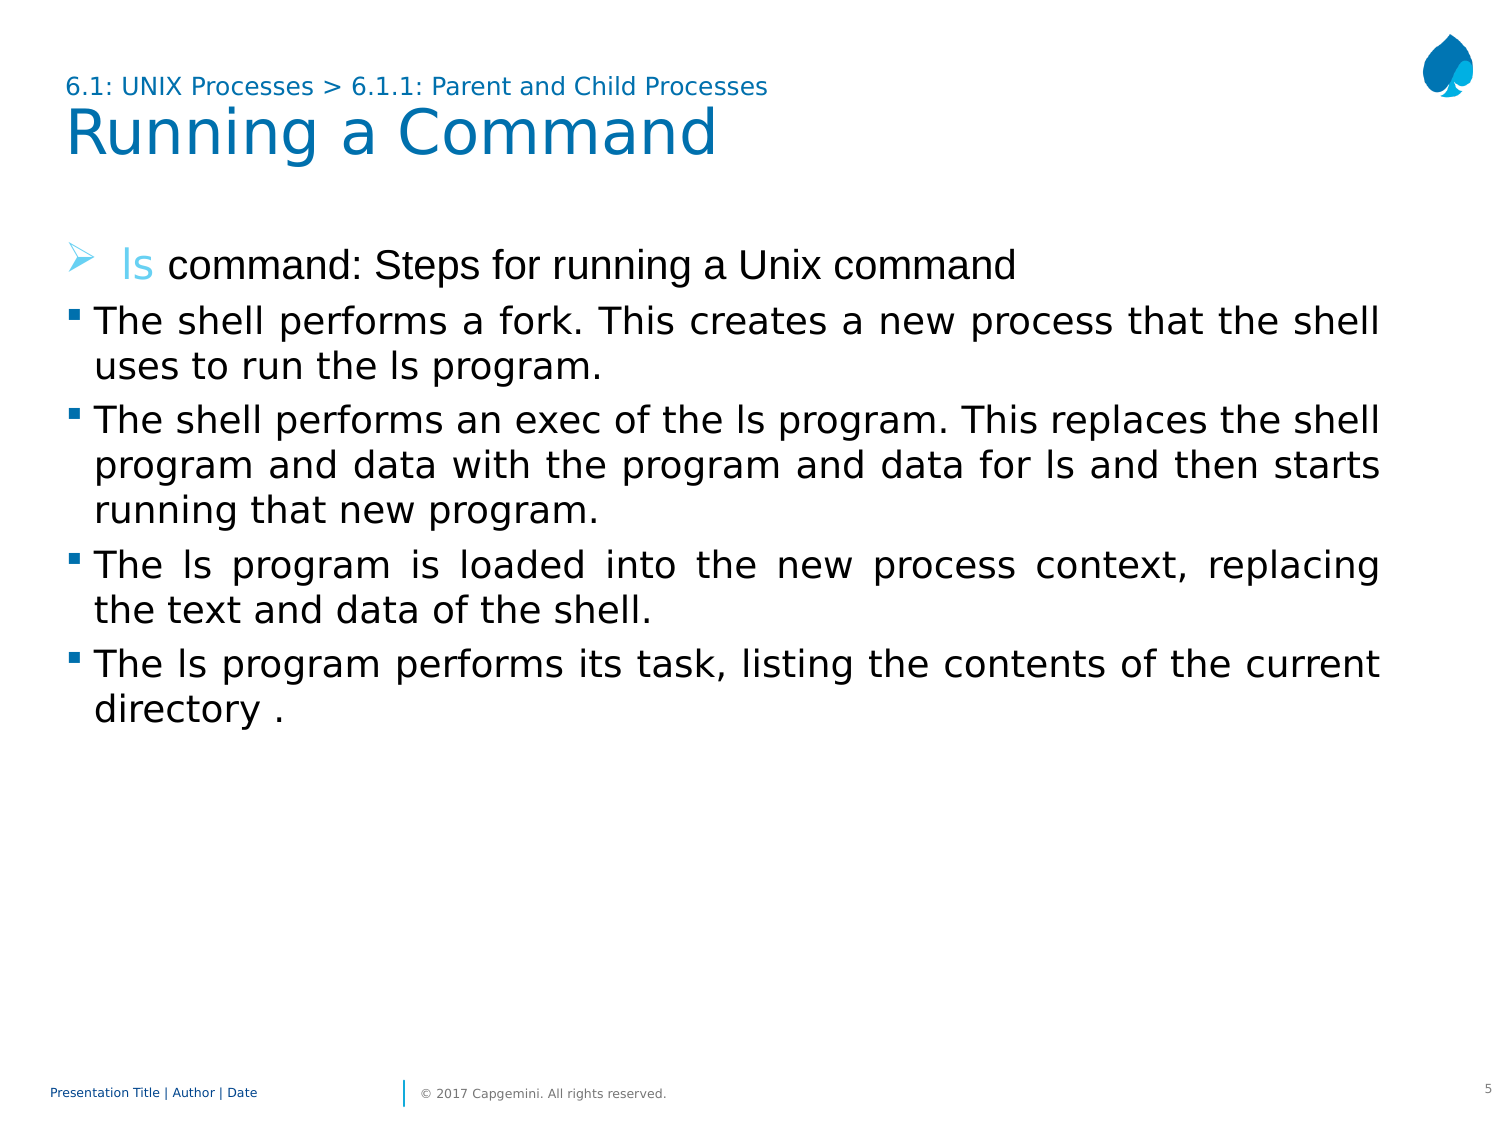

# 6.1: UNIX Processes > 6.1.1: Parent and Child Processes Running a Command
ls command: Steps for running a Unix command
The shell performs a fork. This creates a new process that the shell uses to run the ls program.
The shell performs an exec of the ls program. This replaces the shell program and data with the program and data for ls and then starts running that new program.
The ls program is loaded into the new process context, replacing the text and data of the shell.
The ls program performs its task, listing the contents of the current directory .